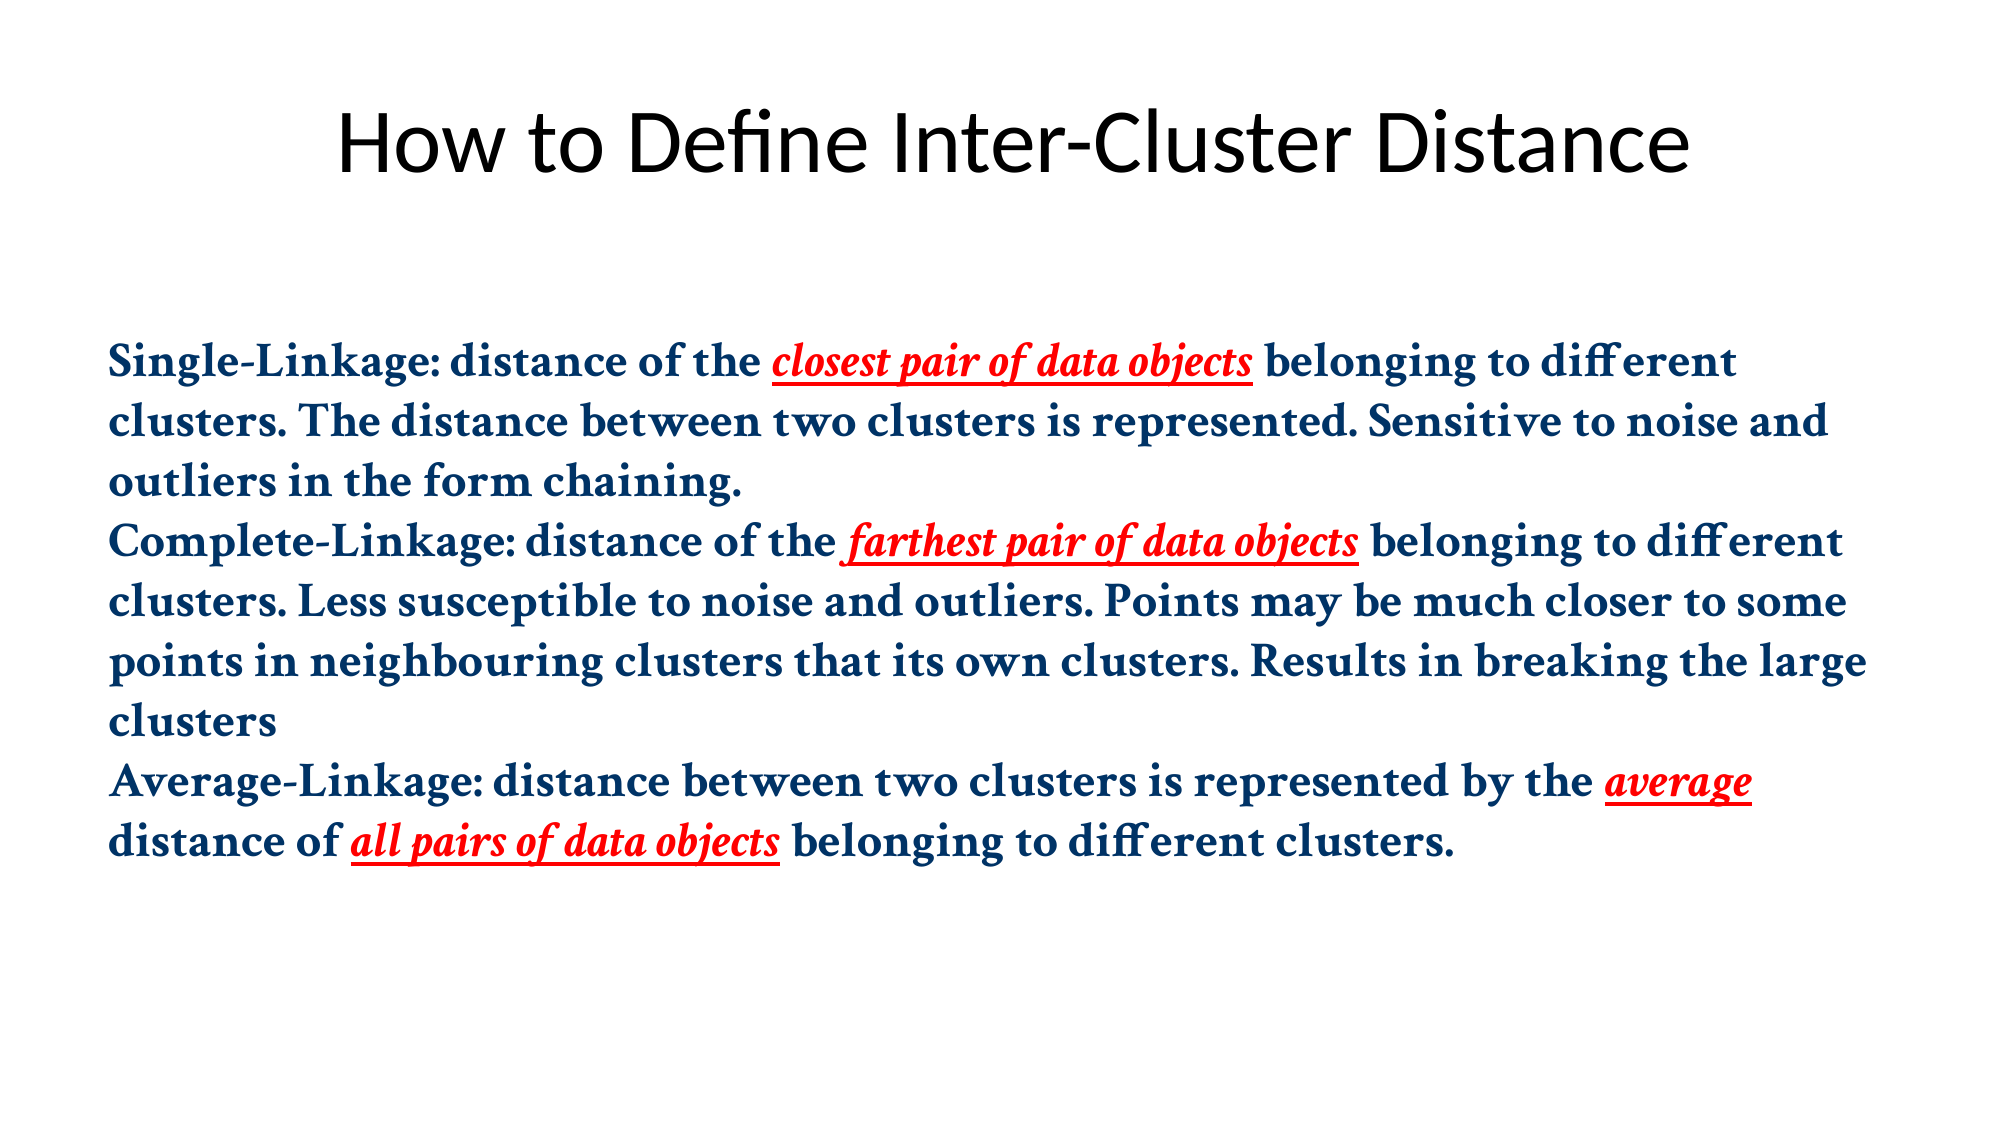

# How to Define Inter-Cluster Distance
Single-Linkage: distance of the closest pair of data objects belonging to different clusters. The distance between two clusters is represented. Sensitive to noise and outliers in the form chaining.
Complete-Linkage: distance of the farthest pair of data objects belonging to different clusters. Less susceptible to noise and outliers. Points may be much closer to some points in neighbouring clusters that its own clusters. Results in breaking the large clusters
Average-Linkage: distance between two clusters is represented by the average distance of all pairs of data objects belonging to different clusters.